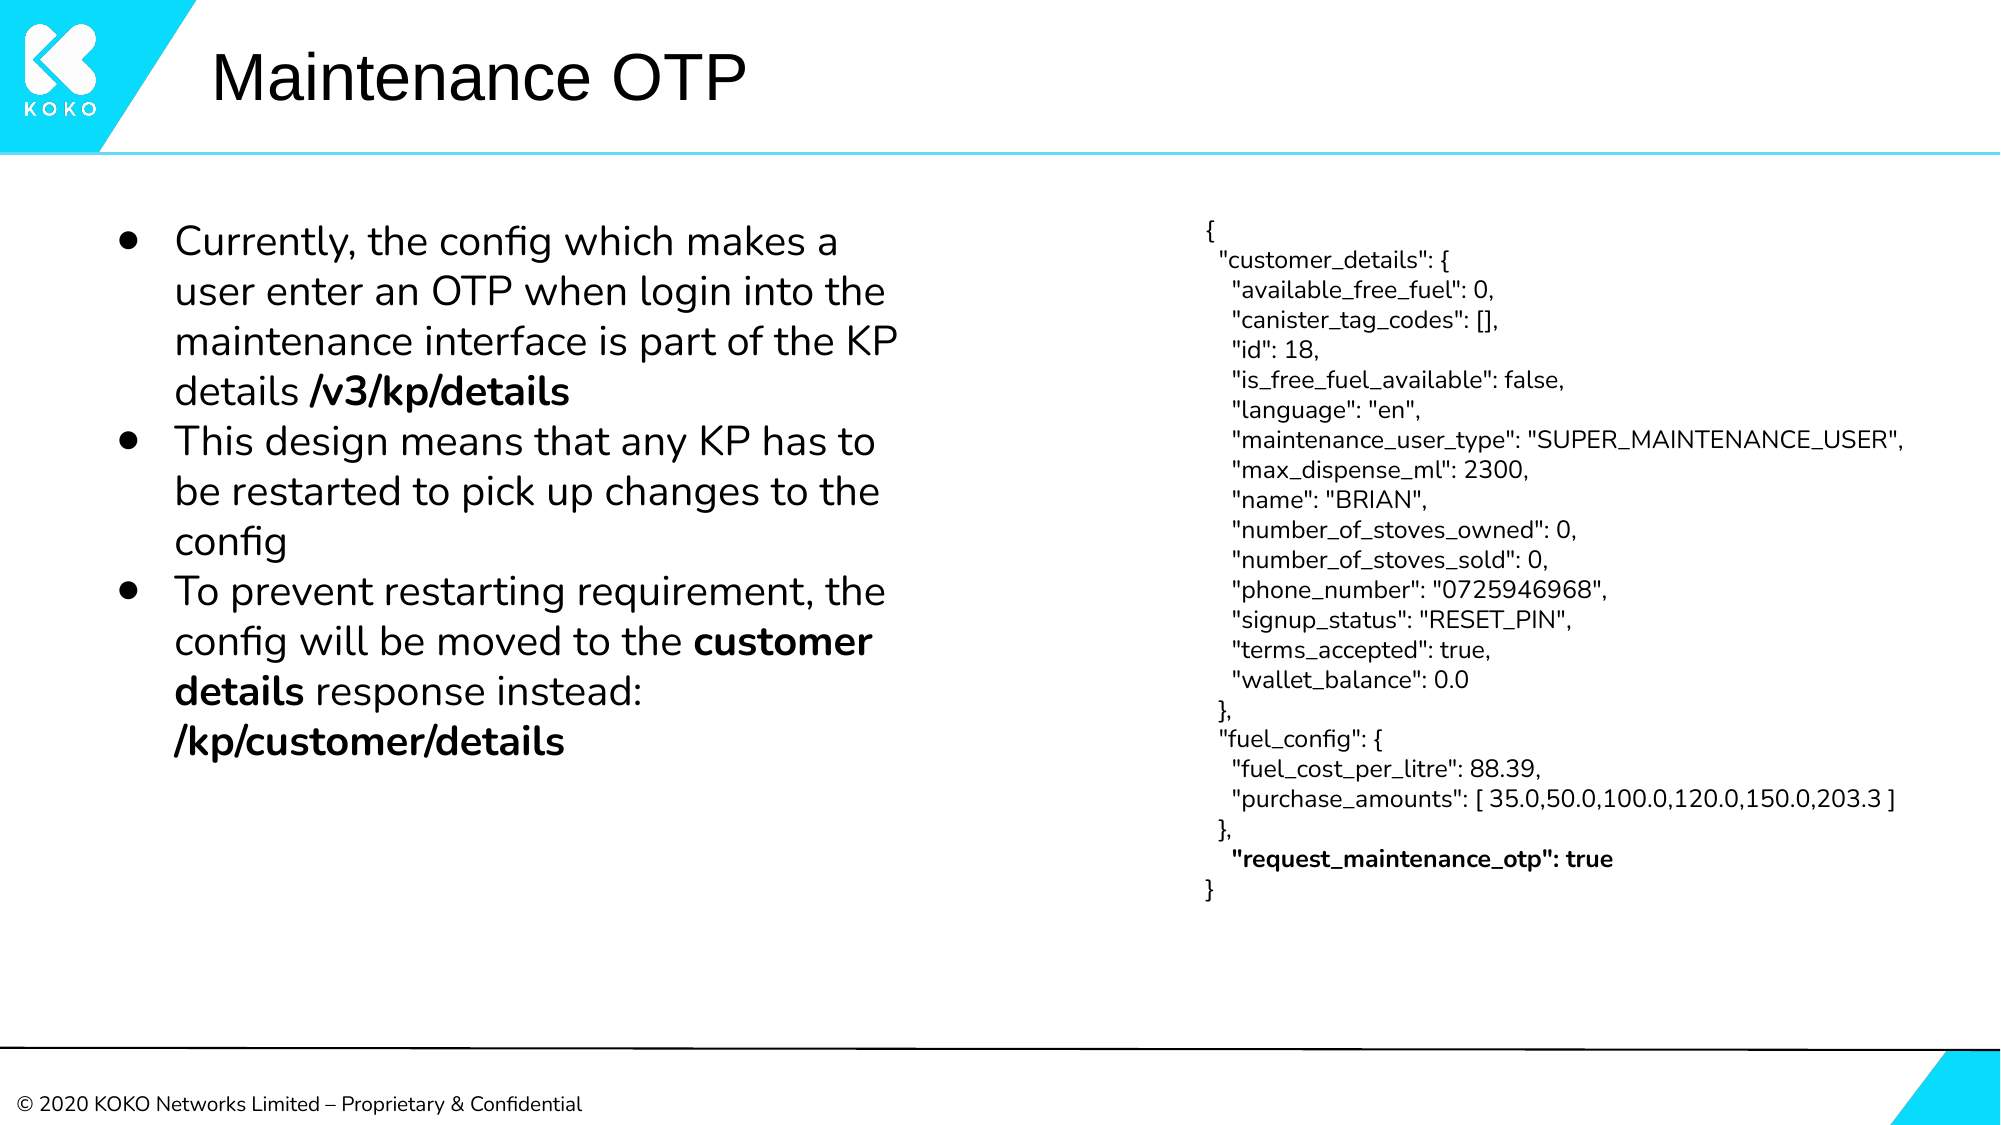

# Maintenance OTP
Currently, the config which makes a user enter an OTP when login into the maintenance interface is part of the KP details /v3/kp/details
This design means that any KP has to be restarted to pick up changes to the config
To prevent restarting requirement, the config will be moved to the customer details response instead: /kp/customer/details

{
  "customer_details": {
    "available_free_fuel": 0,
    "canister_tag_codes": [],
    "id": 18,
    "is_free_fuel_available": false,
    "language": "en",
    "maintenance_user_type": "SUPER_MAINTENANCE_USER",
    "max_dispense_ml": 2300,
    "name": "BRIAN",
    "number_of_stoves_owned": 0,
    "number_of_stoves_sold": 0,
    "phone_number": "0725946968",
    "signup_status": "RESET_PIN",
    "terms_accepted": true,
    "wallet_balance": 0.0
  },
  "fuel_config": {
    "fuel_cost_per_litre": 88.39,
    "purchase_amounts": [ 35.0,50.0,100.0,120.0,150.0,203.3 ]
  },
    "request_maintenance_otp": true
}